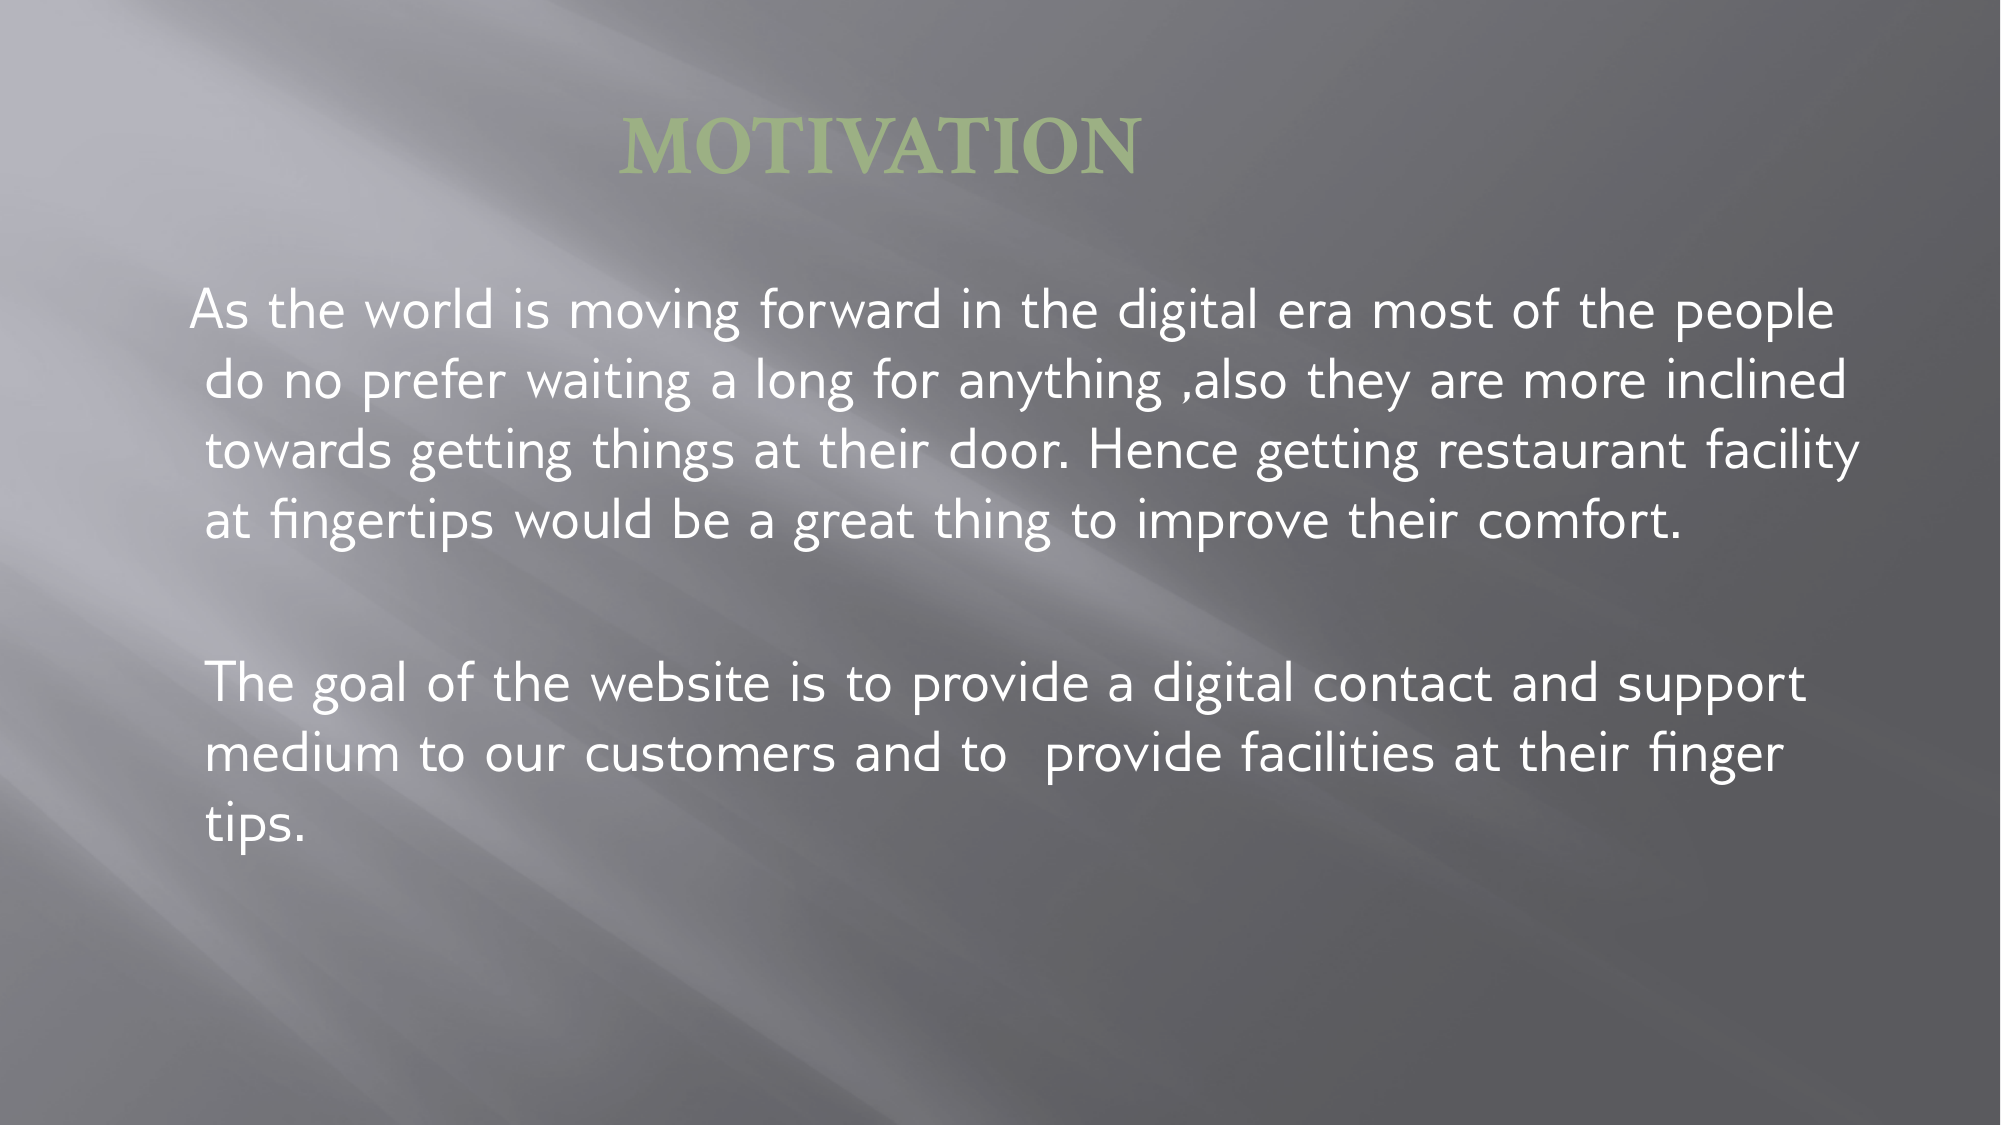

# MOTIVATION
   As the world is moving forward in the digital era most of the people do no prefer waiting a long for anything ,also they are more inclined towards getting things at their door. Hence getting restaurant facility at fingertips would be a great thing to improve their comfort.

	The goal of the website is to provide a digital contact and support medium to our customers and to  provide facilities at their finger tips.